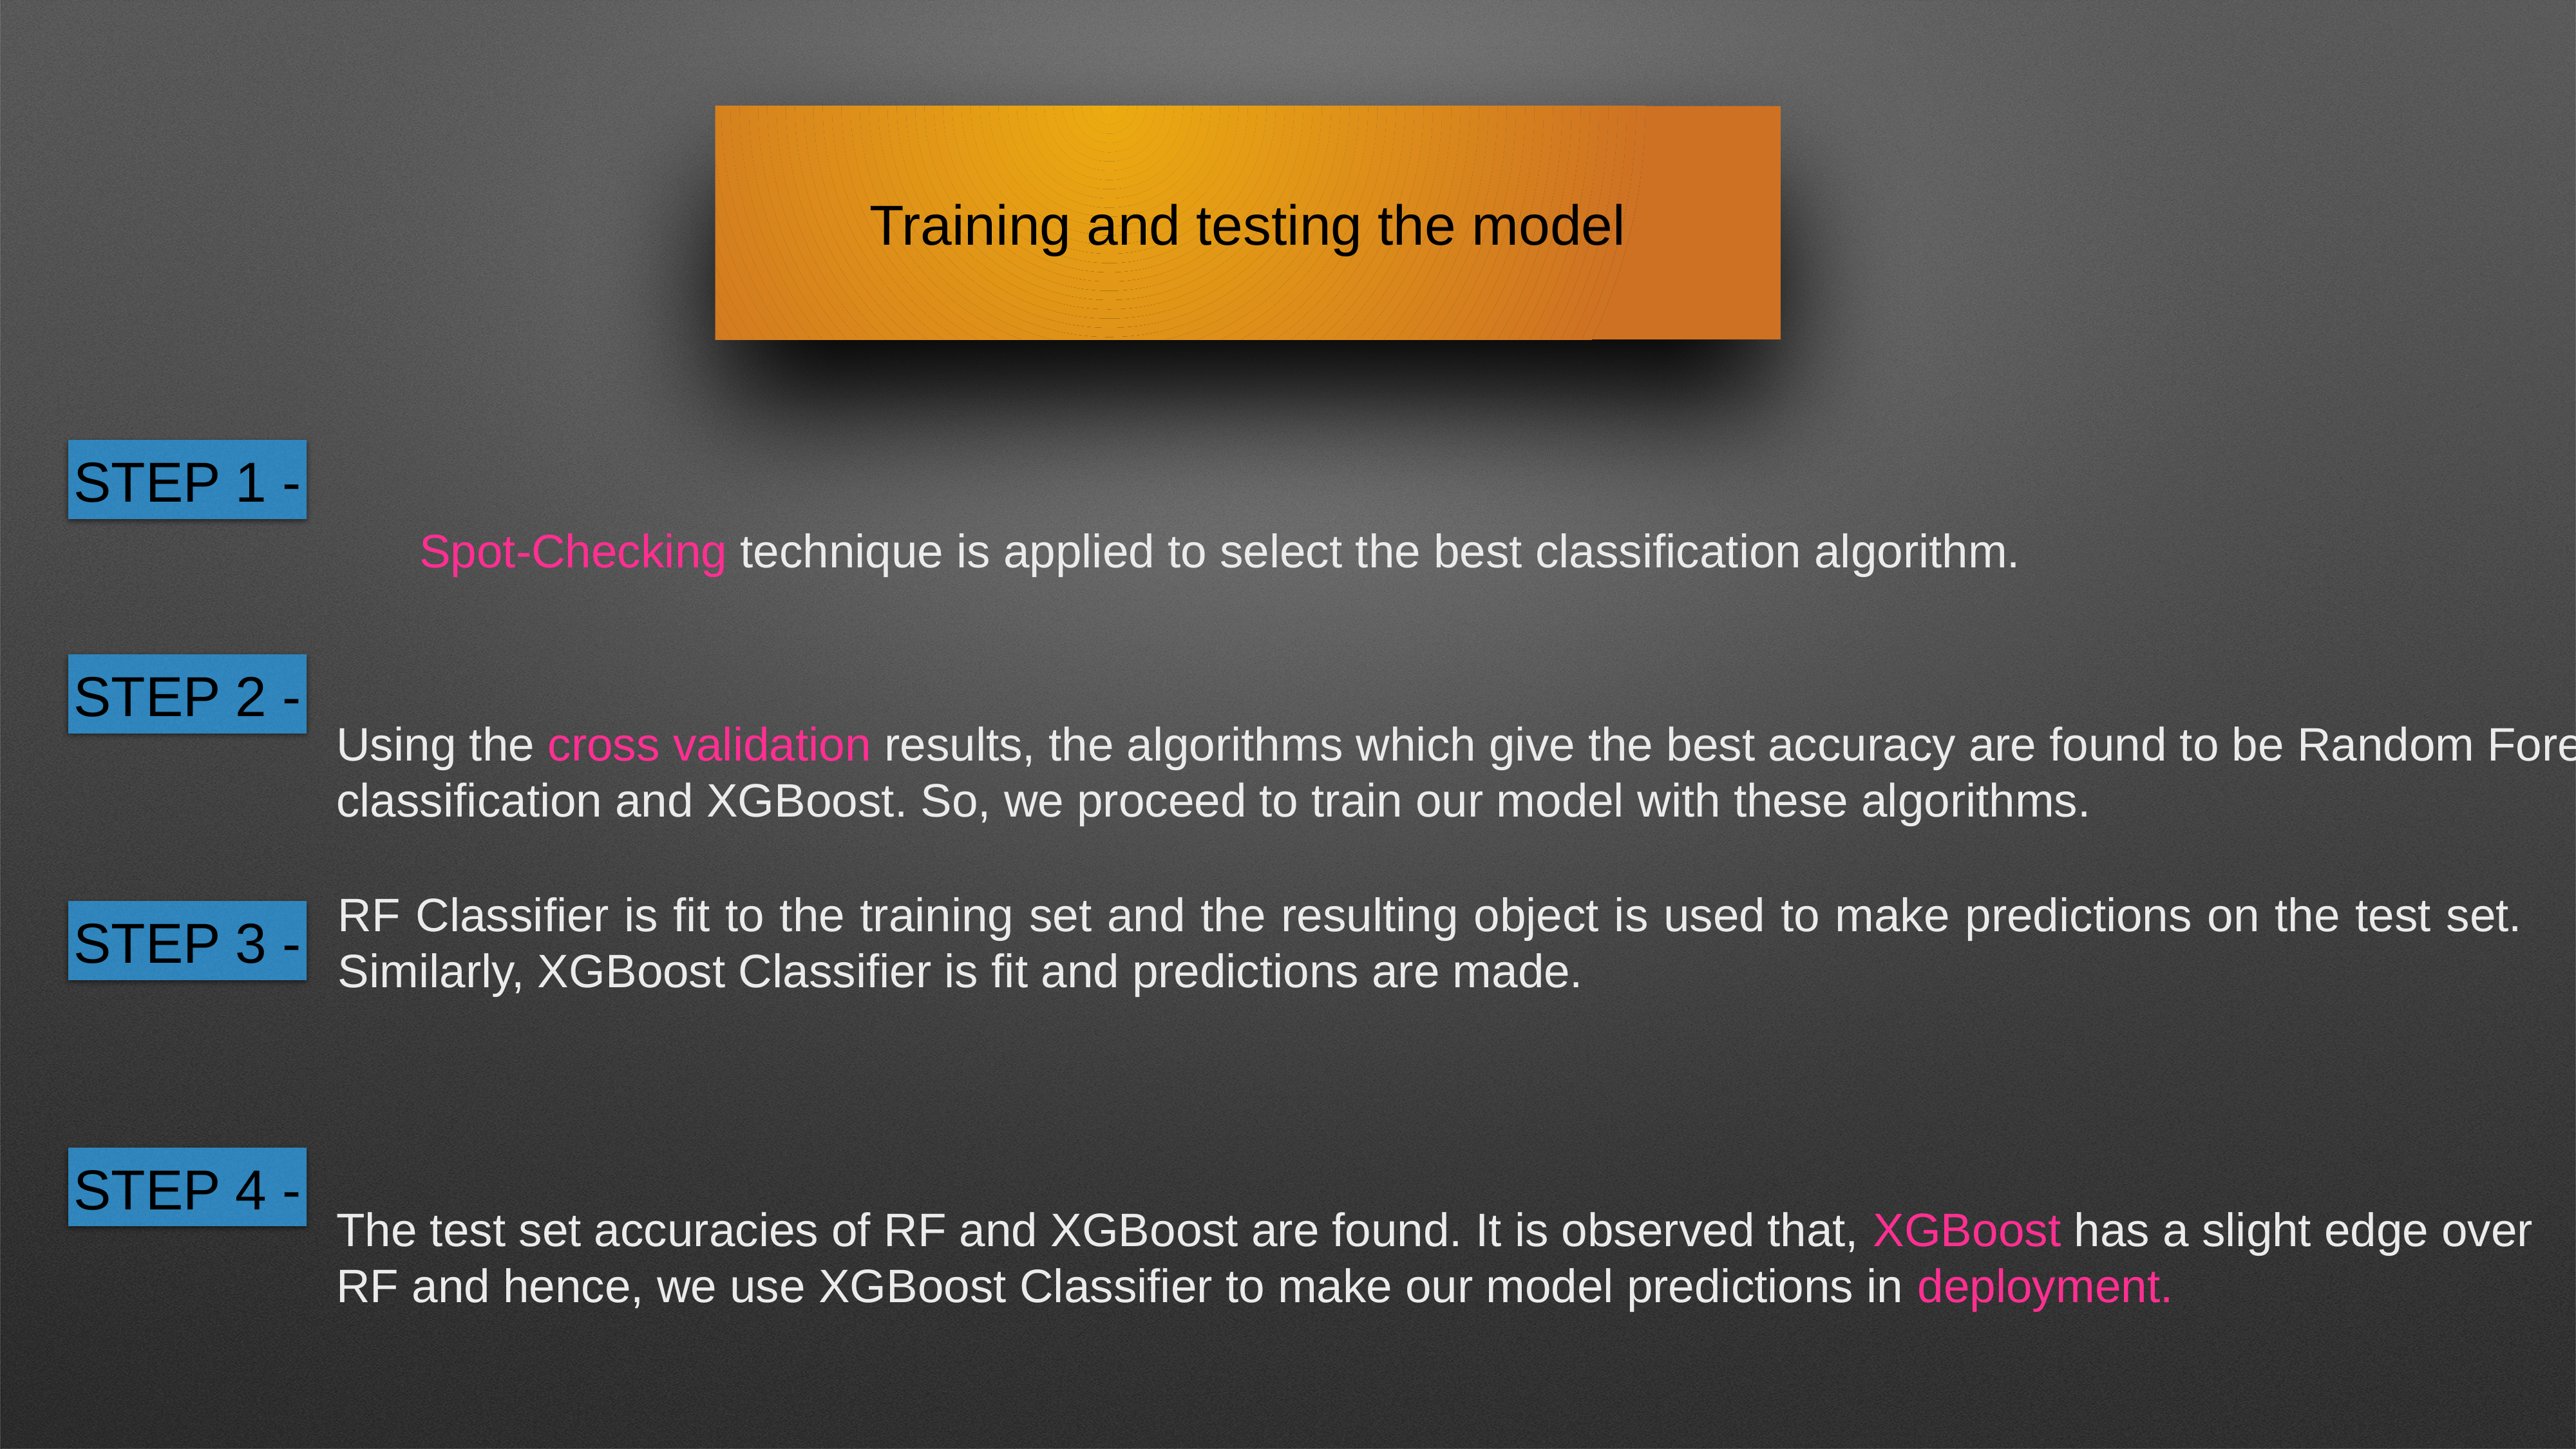

# Training and testing the model
STEP 1 -
Spot-Checking technique is applied to select the best classification algorithm.
Using the cross validation results, the algorithms which give the best accuracy are found to be Random Forest classification and XGBoost. So, we proceed to train our model with these algorithms.
STEP 2 -
RF Classifier is fit to the training set and the resulting object is used to make predictions on the test set. Similarly, XGBoost Classifier is fit and predictions are made.
STEP 3 -
The test set accuracies of RF and XGBoost are found. It is observed that, XGBoost has a slight edge over RF and hence, we use XGBoost Classifier to make our model predictions in deployment.
STEP 4 -